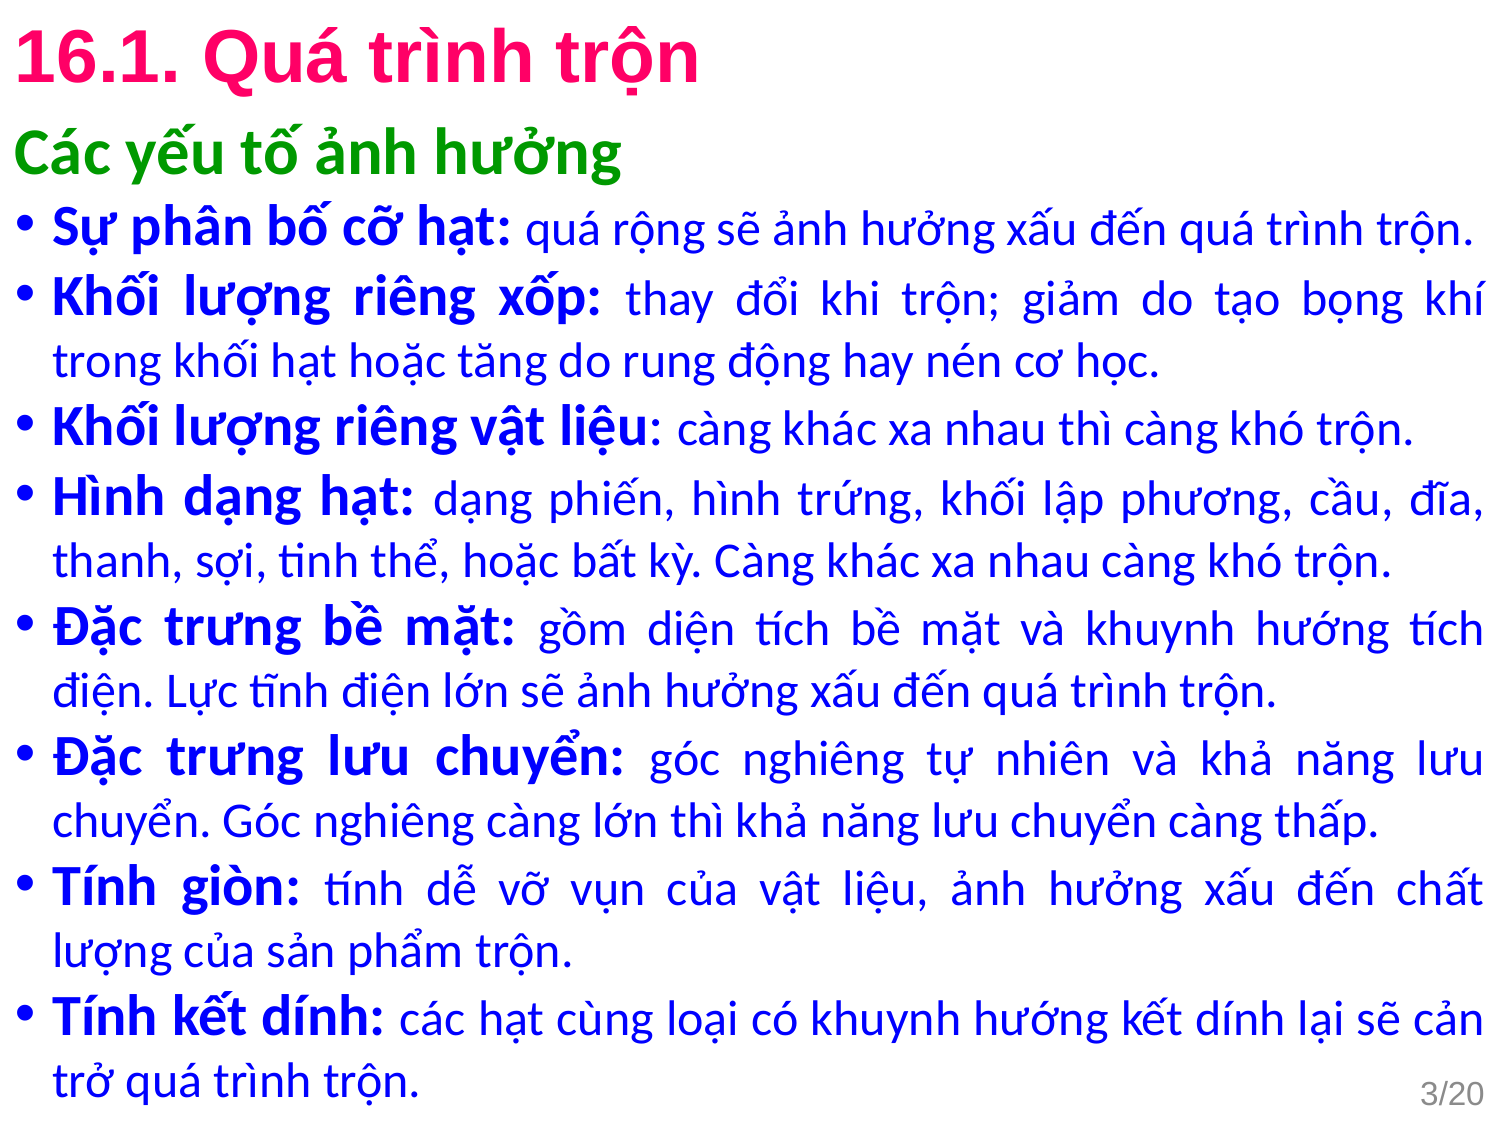

16.1. Quá trình trộn
Các yếu tố ảnh hưởng
Sự phân bố cỡ hạt: quá rộng sẽ ảnh hưởng xấu đến quá trình trộn.
Khối lượng riêng xốp: thay đổi khi trộn; giảm do tạo bọng khí trong khối hạt hoặc tăng do rung động hay nén cơ học.
Khối lượng riêng vật liệu: càng khác xa nhau thì càng khó trộn.
Hình dạng hạt: dạng phiến, hình trứng, khối lập phương, cầu, đĩa, thanh, sợi, tinh thể, hoặc bất kỳ. Càng khác xa nhau càng khó trộn.
Đặc trưng bề mặt: gồm diện tích bề mặt và khuynh hướng tích điện. Lực tĩnh điện lớn sẽ ảnh hưởng xấu đến quá trình trộn.
Đặc trưng lưu chuyển: góc nghiêng tự nhiên và khả năng lưu chuyển. Góc nghiêng càng lớn thì khả năng lưu chuyển càng thấp.
Tính giòn: tính dễ vỡ vụn của vật liệu, ảnh hưởng xấu đến chất lượng của sản phẩm trộn.
Tính kết dính: các hạt cùng loại có khuynh hướng kết dính lại sẽ cản trở quá trình trộn.
3/20